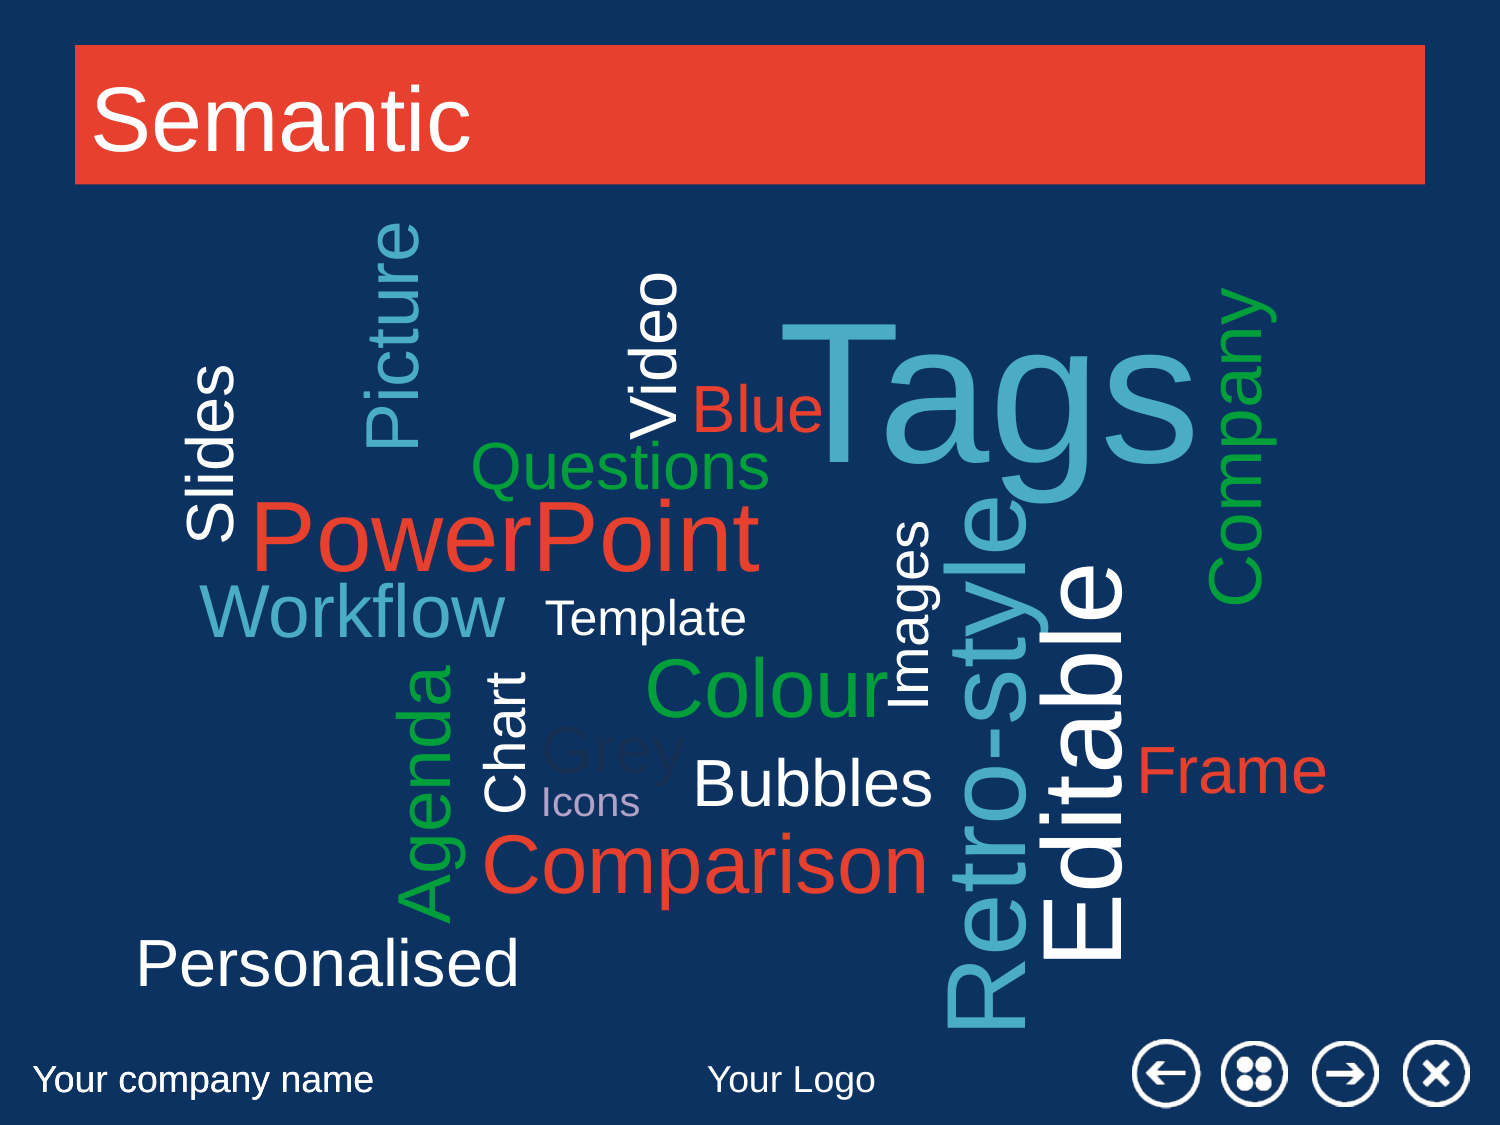

# Semantic
Tags
Picture
Video
Blue
Company
Slides
Questions
PowerPoint
Workflow
Images
Template
Colour
Editable
Retro-style
Grey
Chart
Frame
Bubbles
Agenda
Icons
Comparison
Personalised